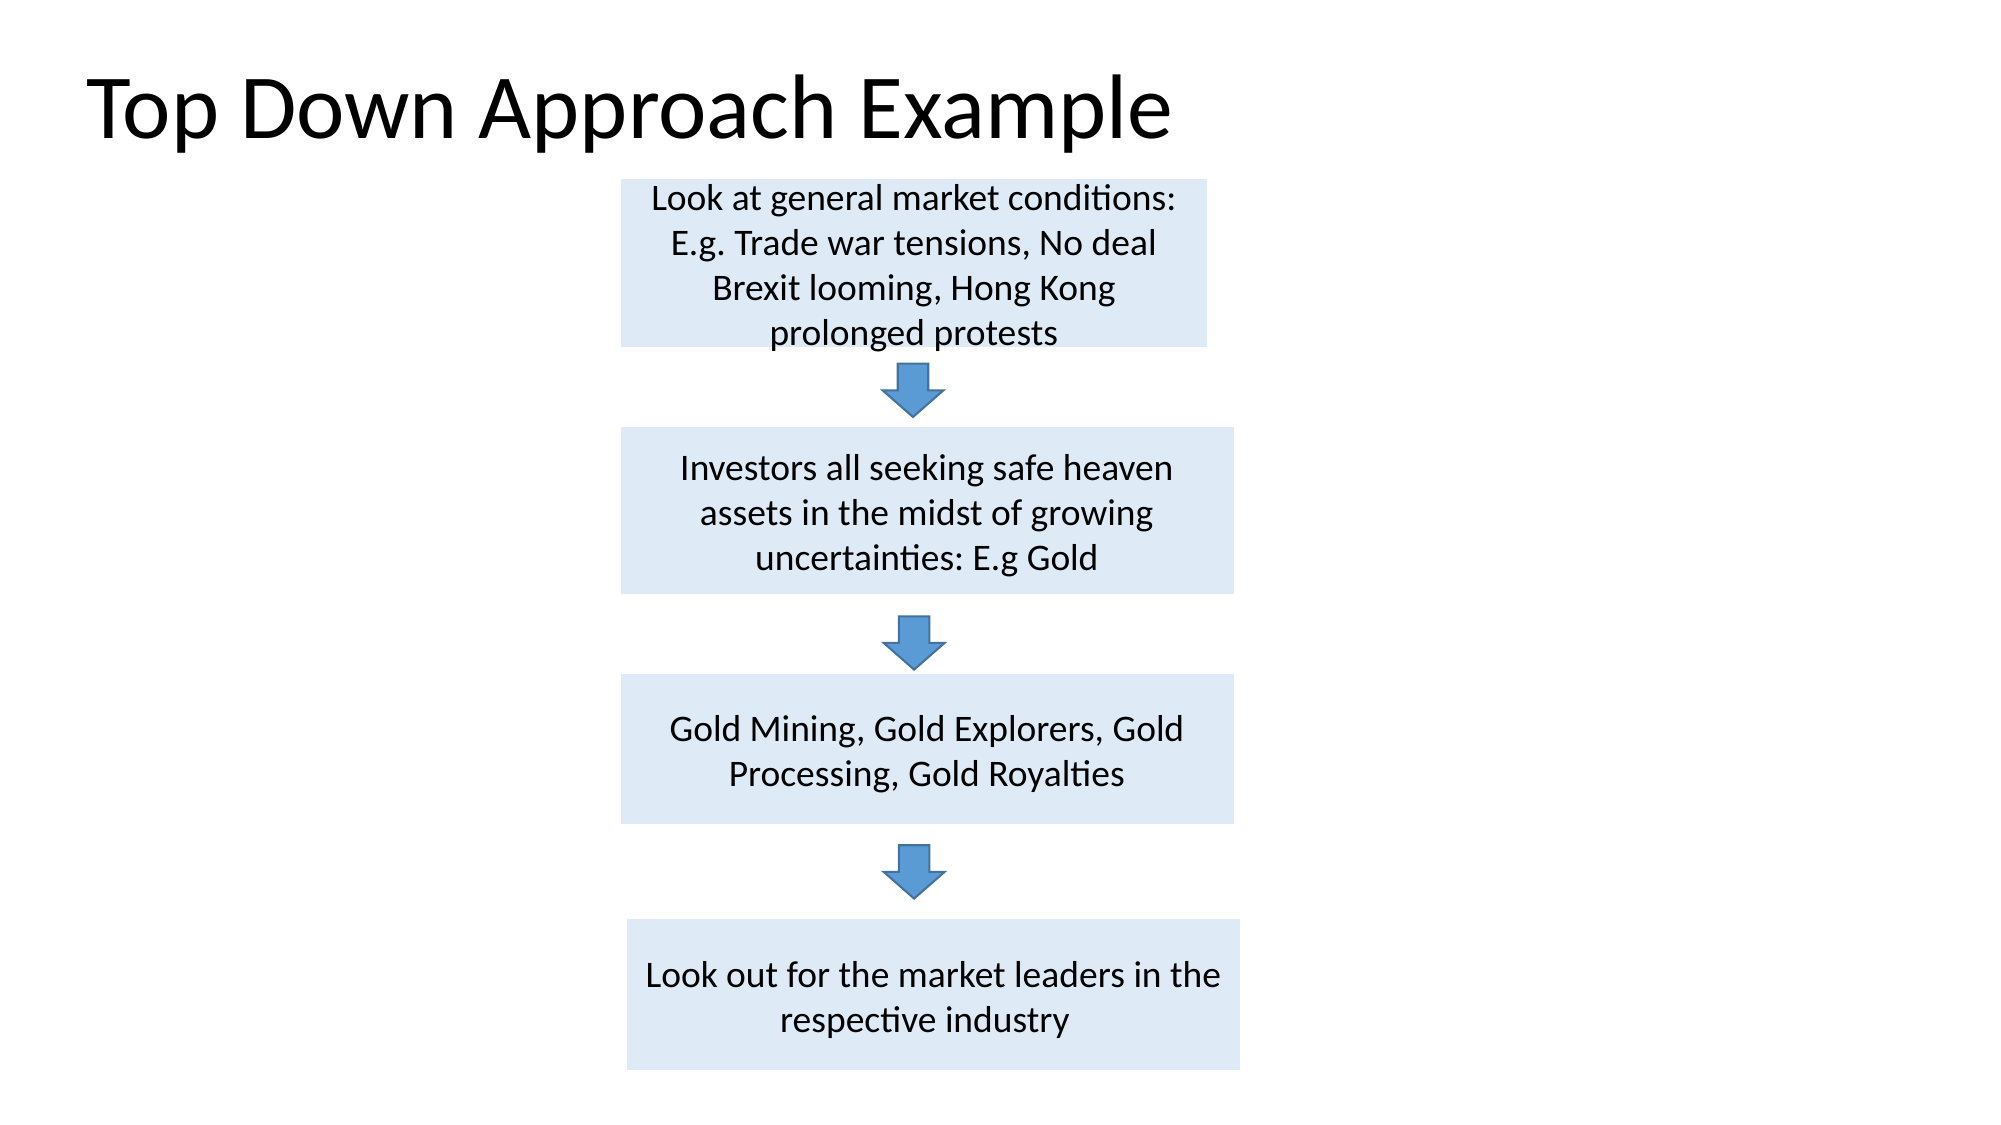

# Top Down Approach Example
Look at general market conditions: E.g. Trade war tensions, No deal Brexit looming, Hong Kong prolonged protests

Investors all seeking safe heaven assets in the midst of growing uncertainties: E.g Gold

Gold Mining, Gold Explorers, Gold Processing, Gold Royalties

Look out for the market leaders in the respective industry